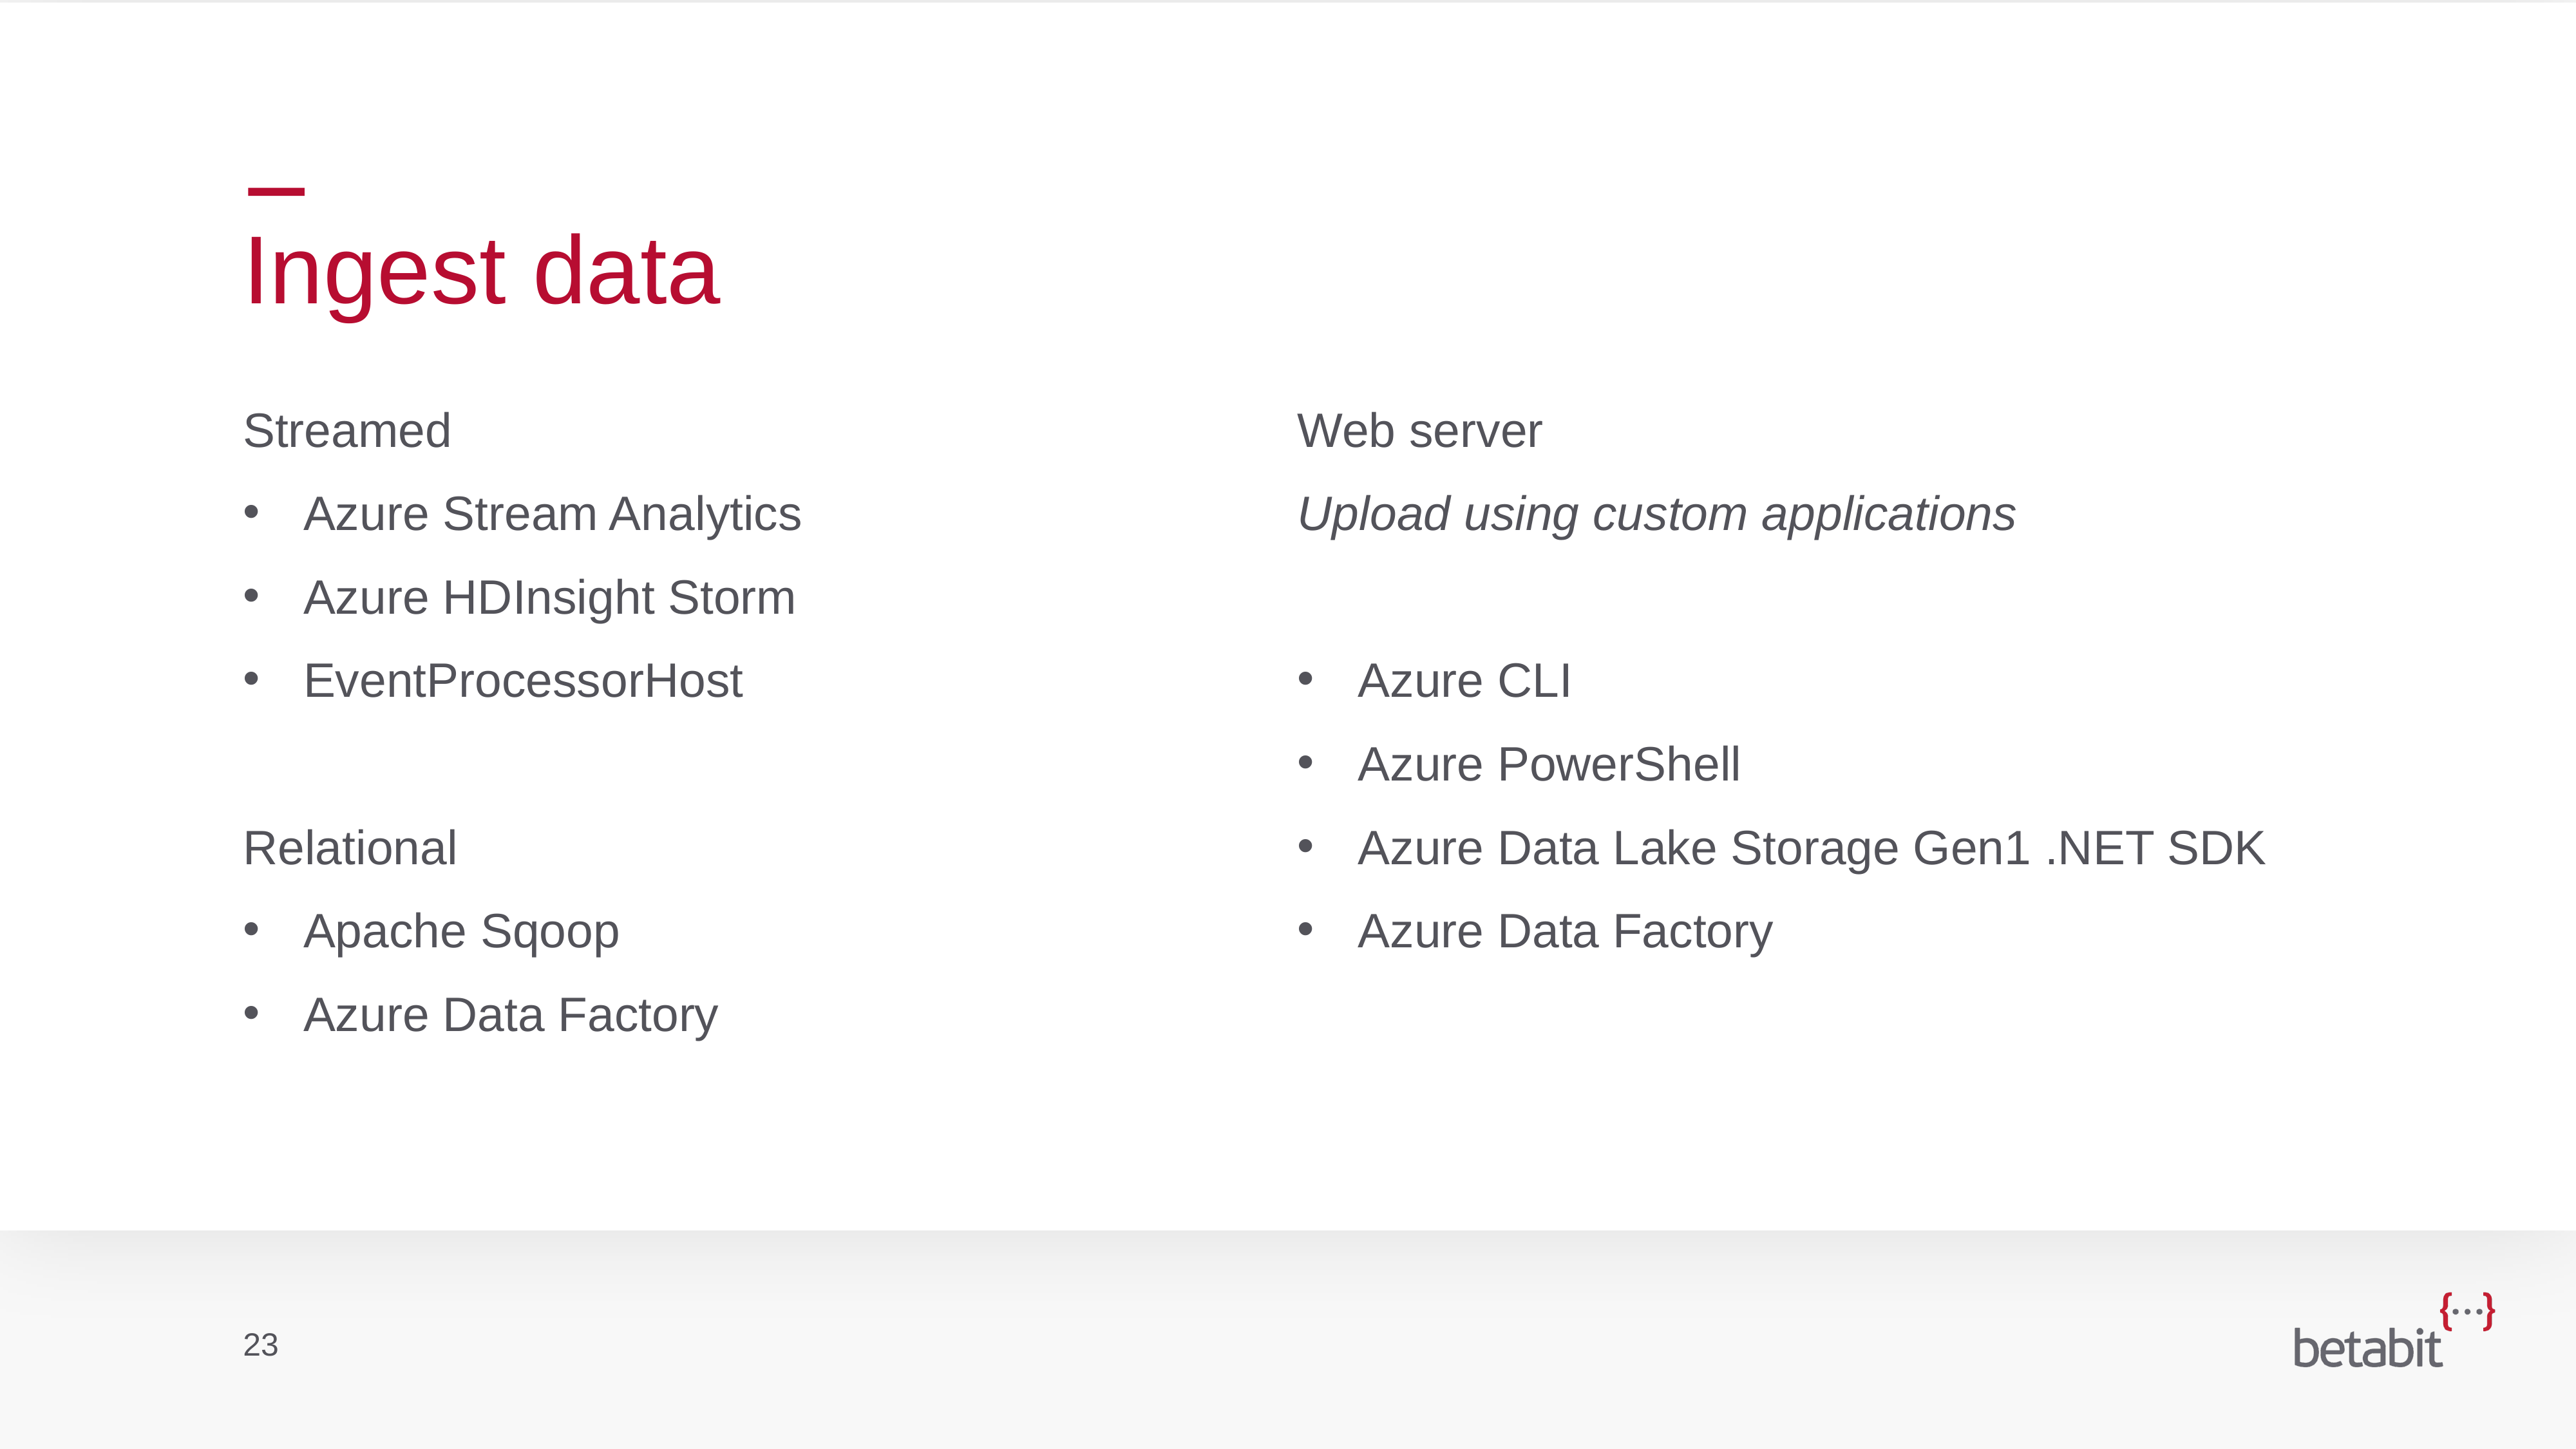

# Ingest data
Streamed
Azure Stream Analytics
Azure HDInsight Storm
EventProcessorHost

Relational
Apache Sqoop
Azure Data Factory

Web server
Upload using custom applications

Azure CLI
Azure PowerShell
Azure Data Lake Storage Gen1 .NET SDK
Azure Data Factory
23